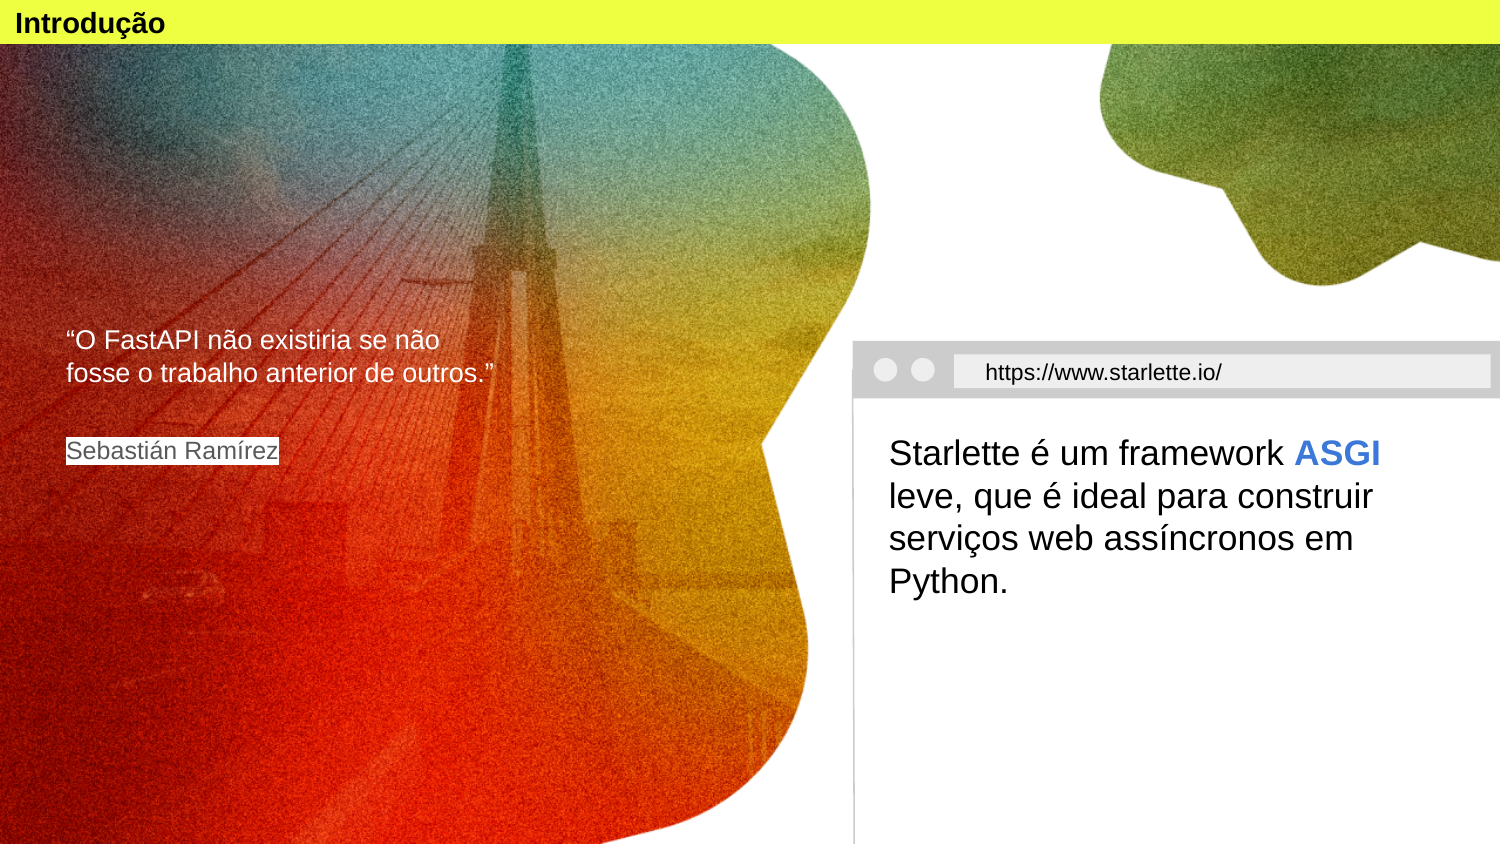

Introdução
# “O FastAPI não existiria se não fosse o trabalho anterior de outros.”

https://www.starlette.io/

Sebastián Ramírez
Starlette é um framework ASGI leve, que é ideal para construir serviços web assíncronos em Python.